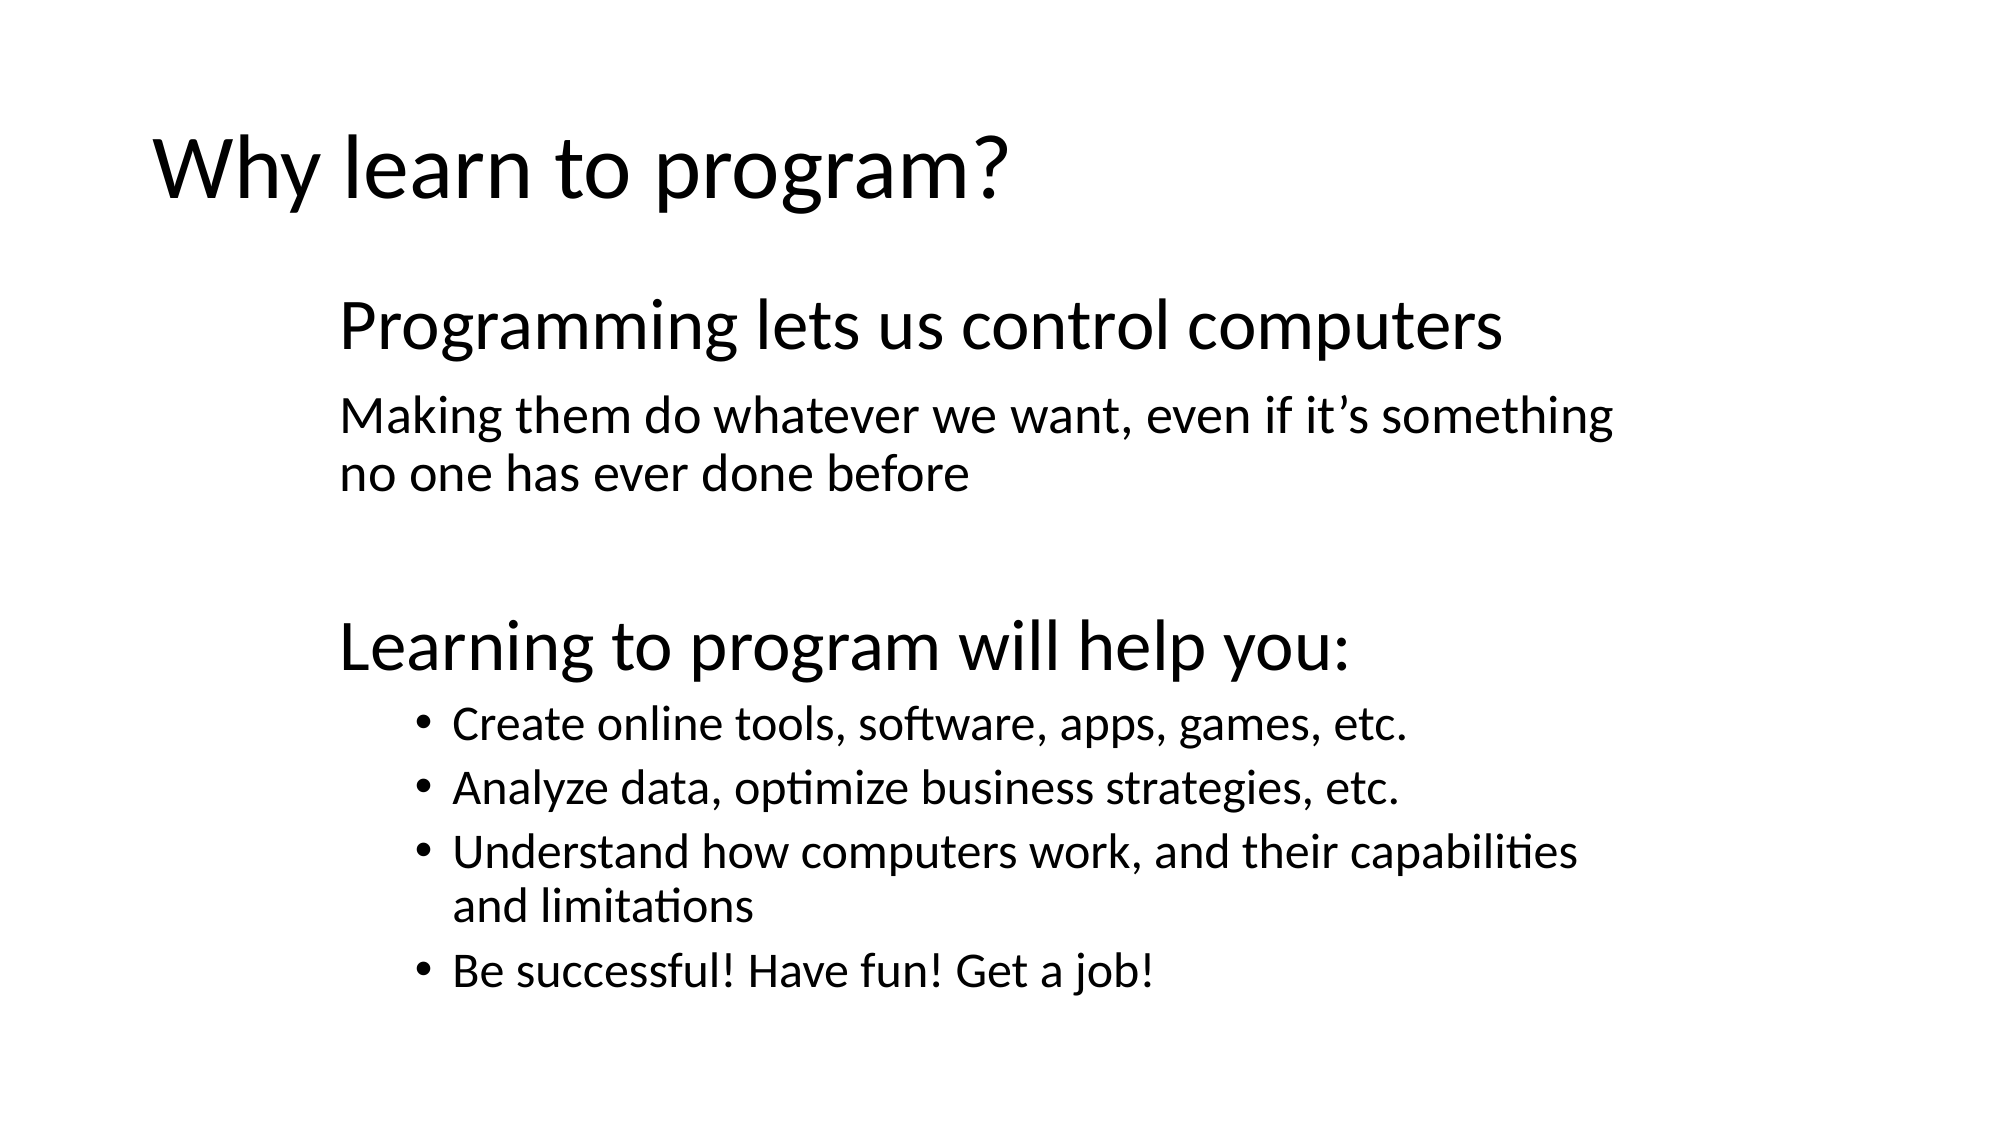

# Why learn to program?
Programming lets us control computers
Making them do whatever we want, even if it’s something no one has ever done before

Learning to program will help you:
Create online tools, software, apps, games, etc.
Analyze data, optimize business strategies, etc.
Understand how computers work, and their capabilities and limitations
Be successful! Have fun! Get a job!